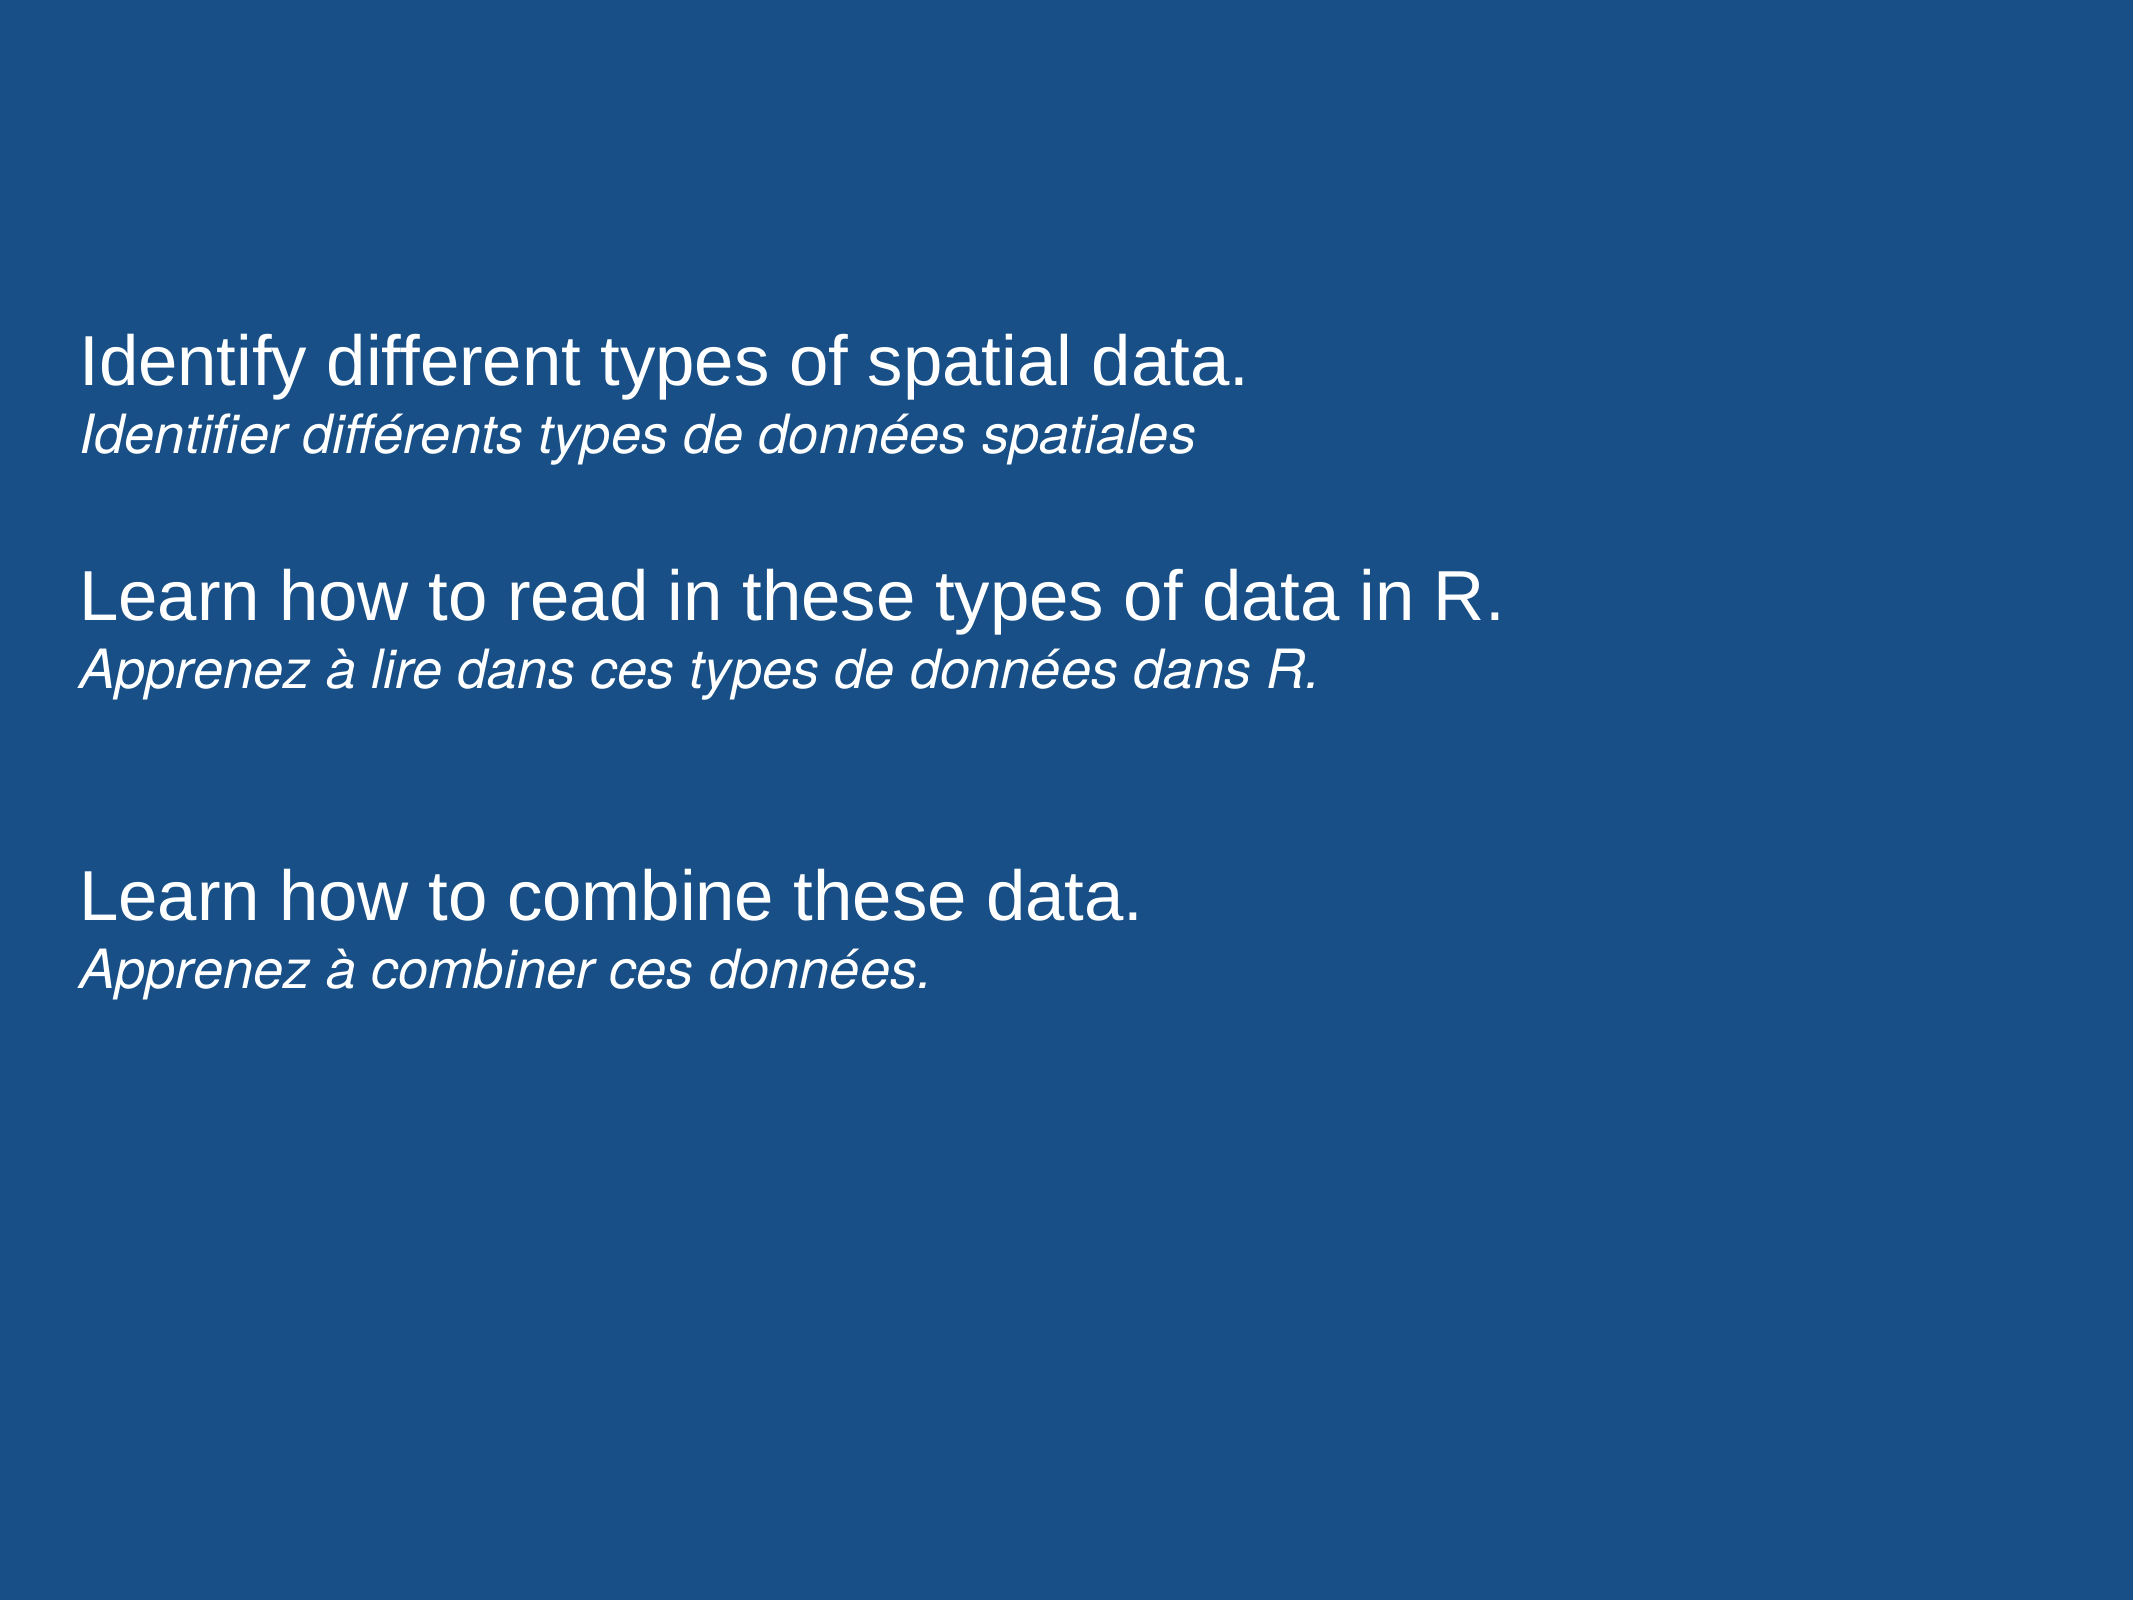

Identify different types of spatial data.
Identifier différents types de données spatiales

Learn how to read in these types of data in R.
Apprenez à lire dans ces types de données dans R.

Learn how to combine these data.
Apprenez à combiner ces données.